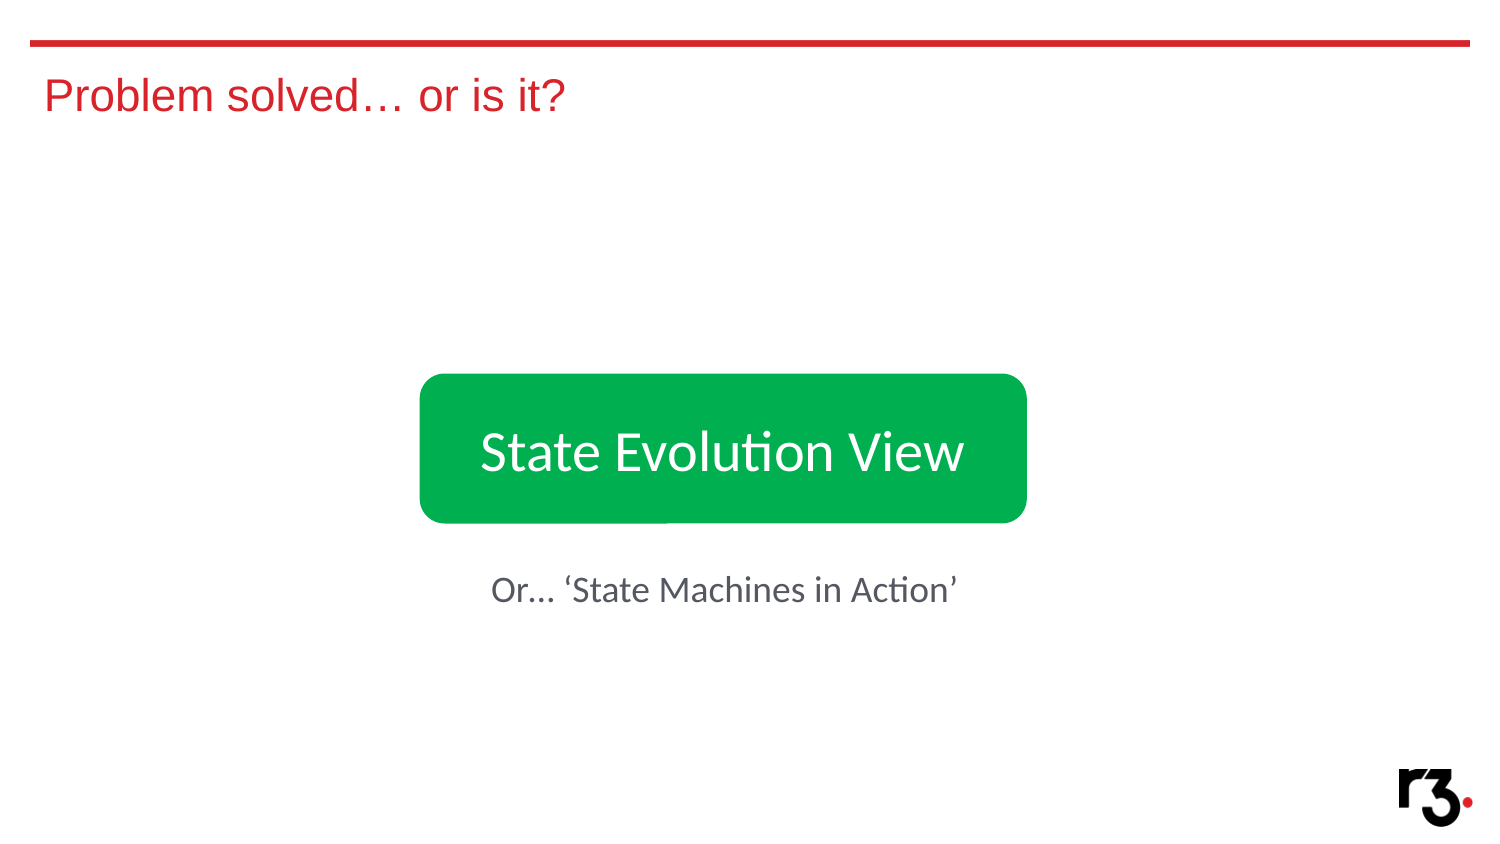

# Problem solved… or is it?
State Evolution View
Or… ‘State Machines in Action’